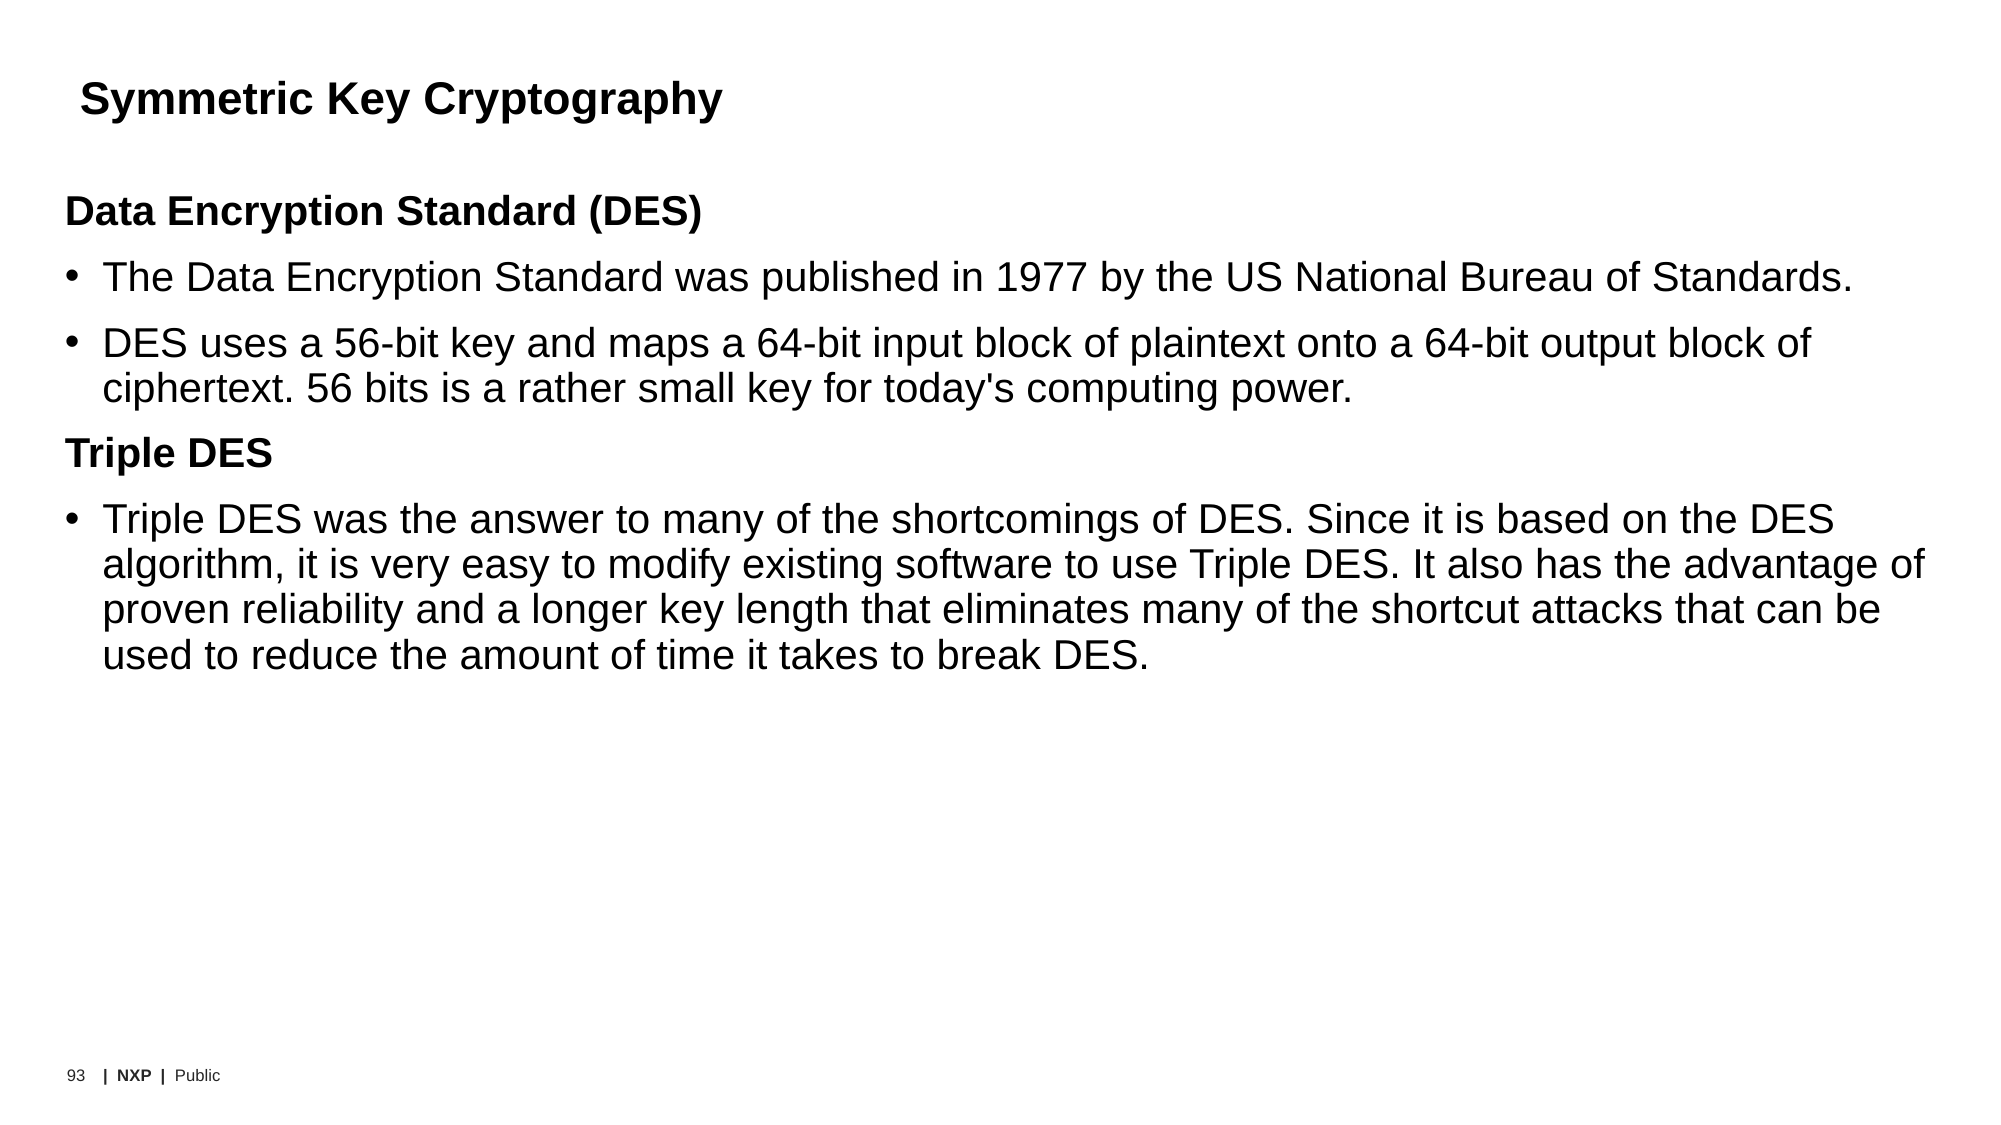

# Symmetric Key Cryptography
Data Encryption Standard (DES)
The Data Encryption Standard was published in 1977 by the US National Bureau of Standards.
DES uses a 56-bit key and maps a 64-bit input block of plaintext onto a 64-bit output block of ciphertext. 56 bits is a rather small key for today's computing power.
Triple DES
Triple DES was the answer to many of the shortcomings of DES. Since it is based on the DES algorithm, it is very easy to modify existing software to use Triple DES. It also has the advantage of proven reliability and a longer key length that eliminates many of the shortcut attacks that can be used to reduce the amount of time it takes to break DES.